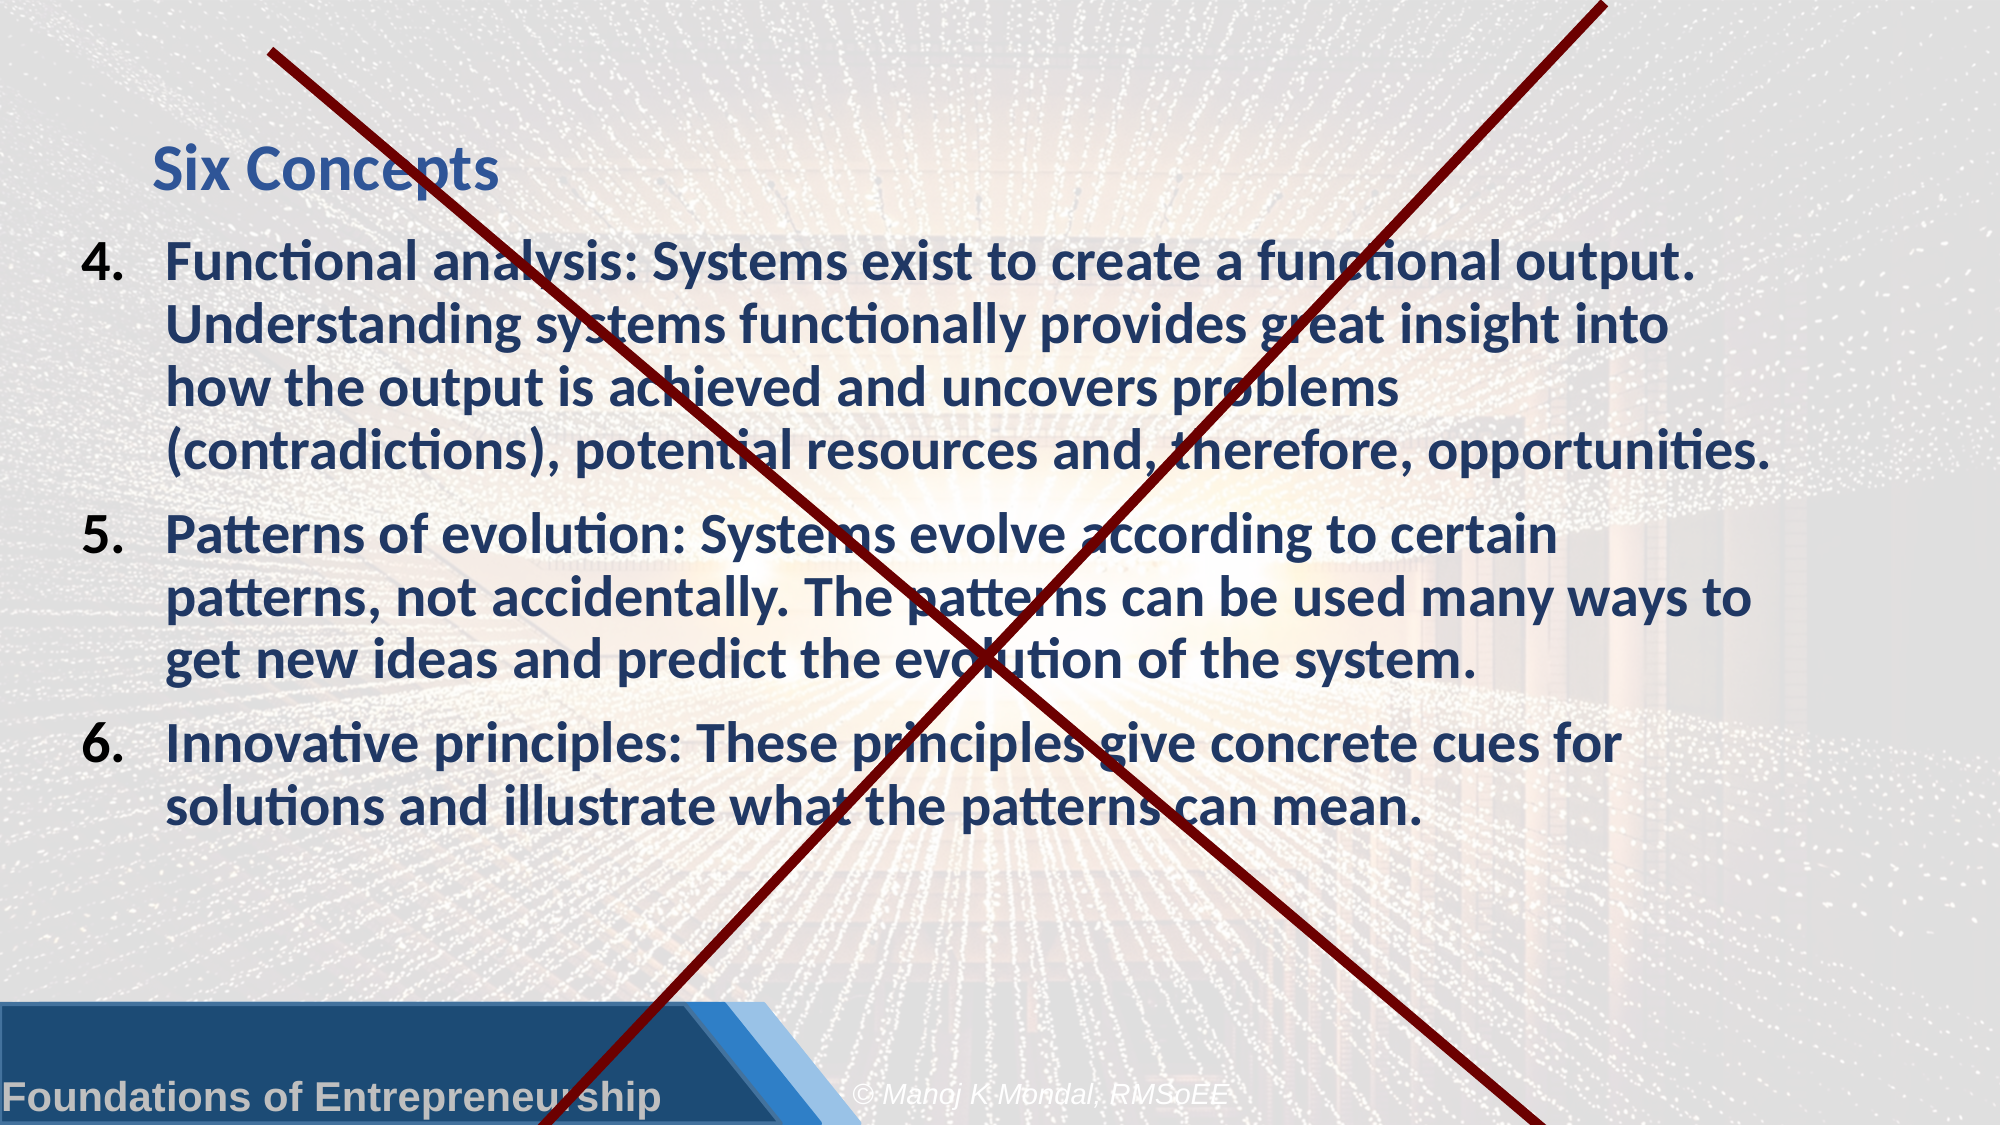

# Six Concepts
Functional analysis: Systems exist to create a functional output. Understanding systems functionally provides great insight into how the output is achieved and uncovers problems (contradictions), potential resources and, therefore, opportunities.
Patterns of evolution: Systems evolve according to certain patterns, not accidentally. The patterns can be used many ways to get new ideas and predict the evolution of the system.
Innovative principles: These principles give concrete cues for solutions and illustrate what the patterns can mean.